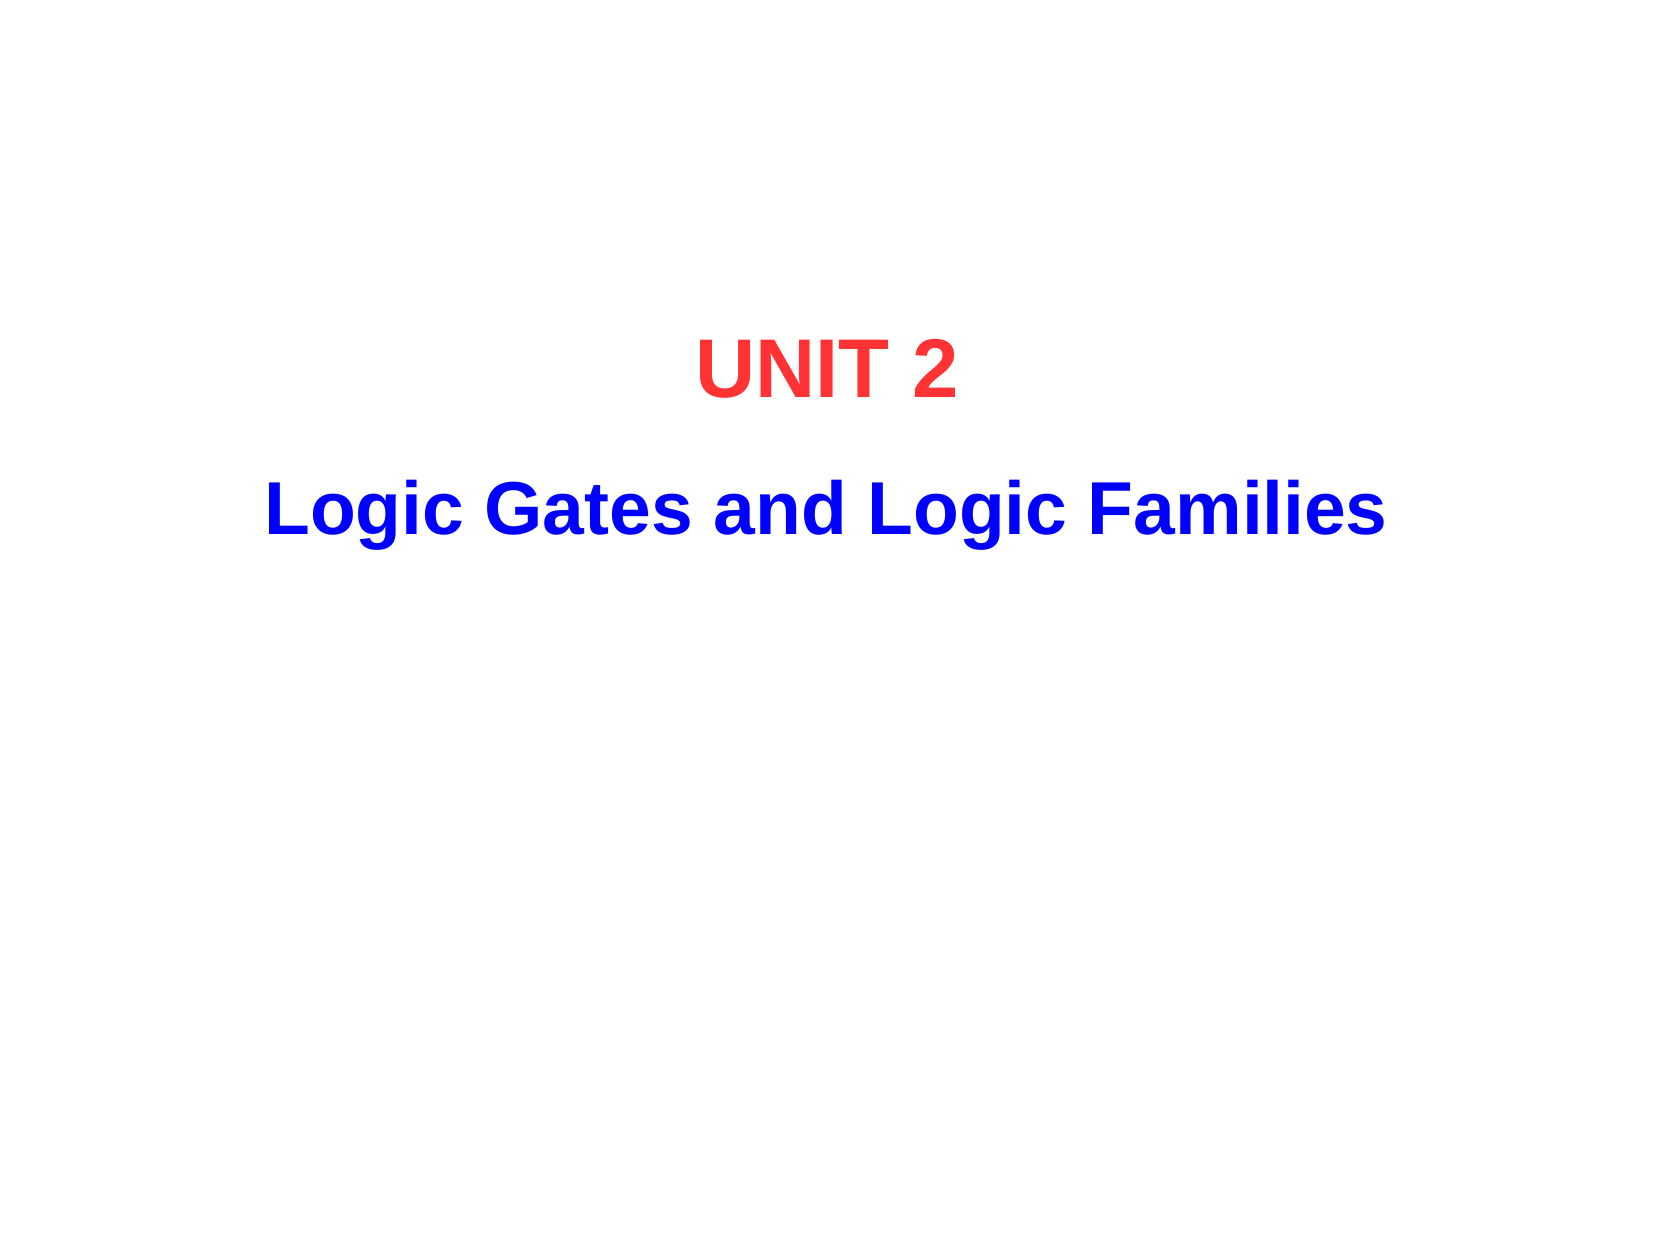

UNIT 2

Logic Gates and Logic Families